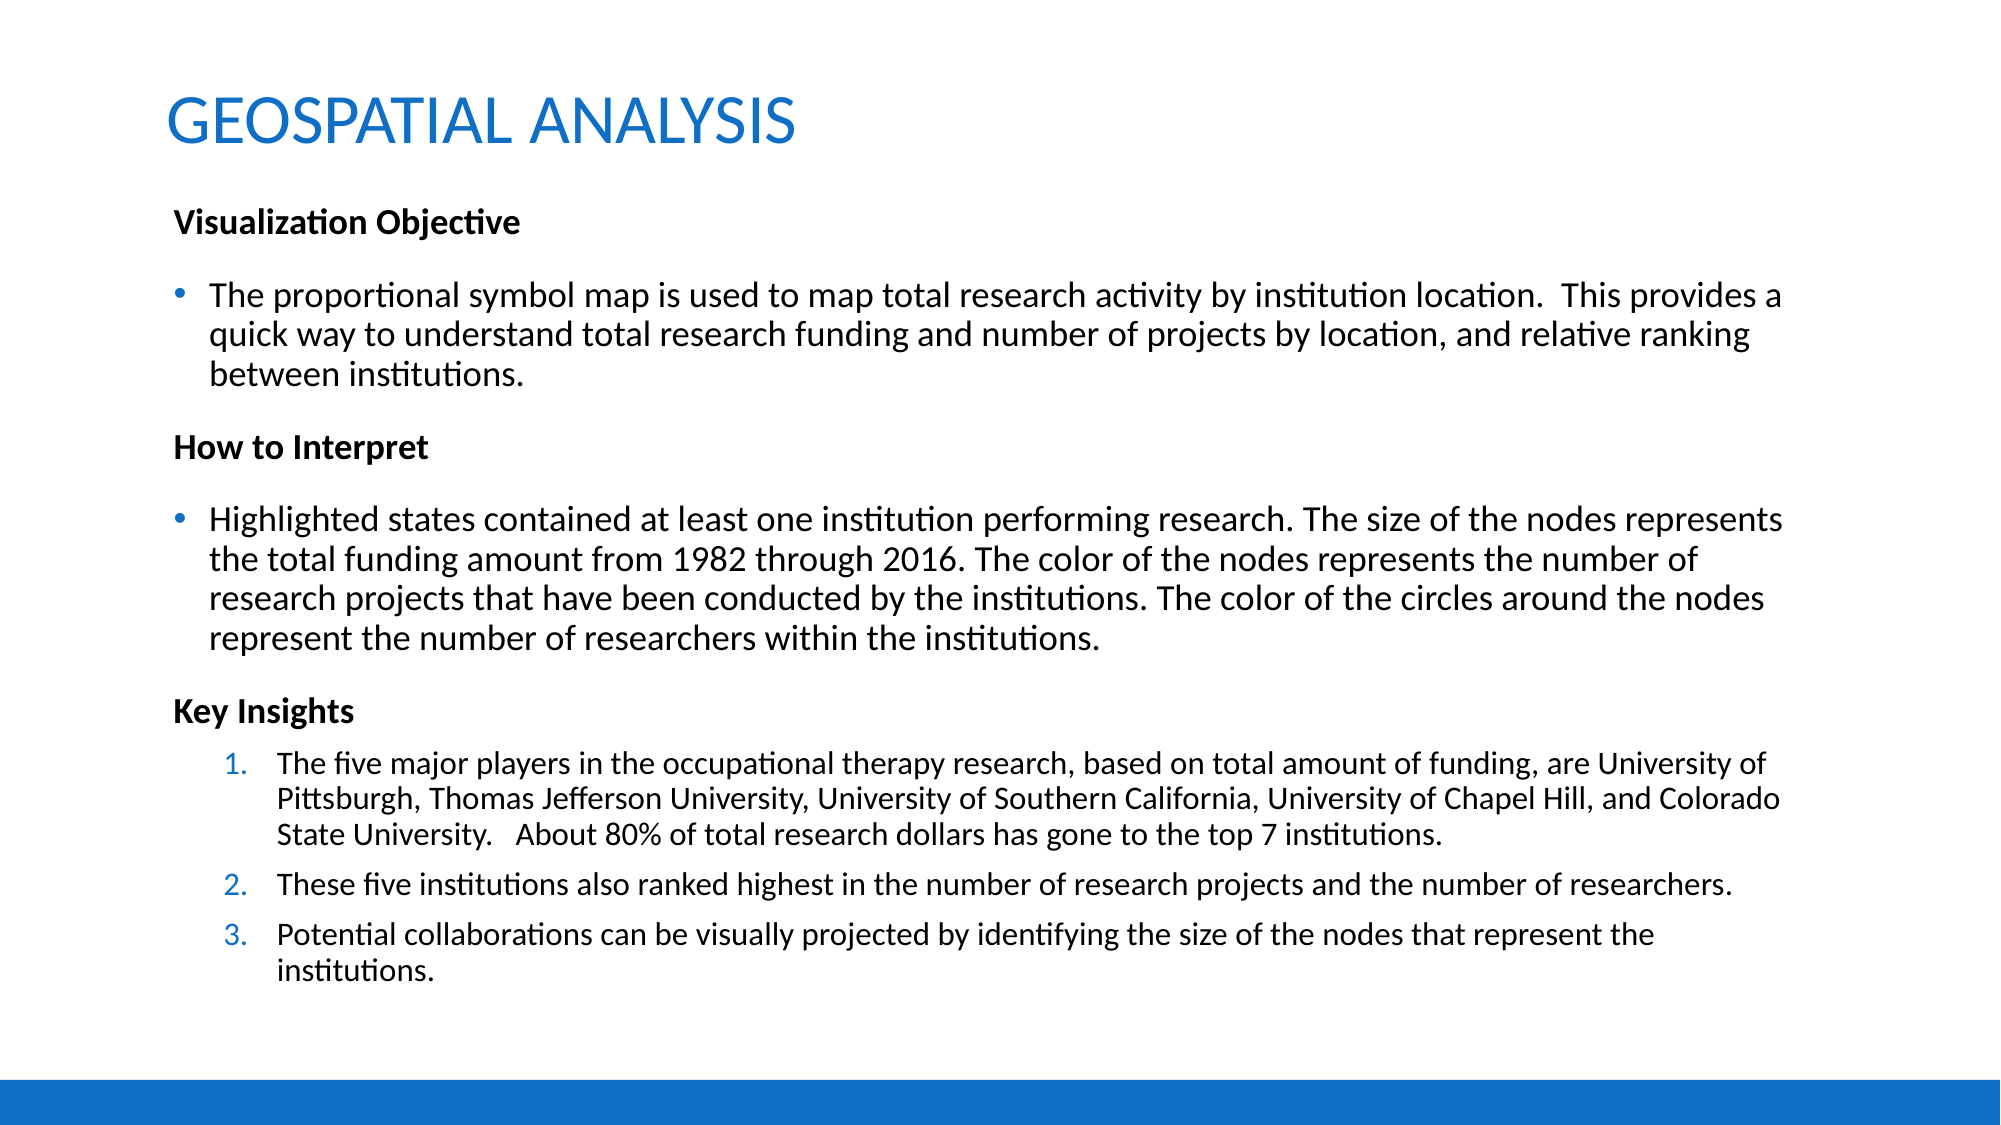

# Geospatial Analysis
Visualization Objective
The proportional symbol map is used to map total research activity by institution location.  This provides a quick way to understand total research funding and number of projects by location, and relative ranking between institutions.
How to Interpret
Highlighted states contained at least one institution performing research. The size of the nodes represents the total funding amount from 1982 through 2016. The color of the nodes represents the number of research projects that have been conducted by the institutions. The color of the circles around the nodes represent the number of researchers within the institutions.
Key Insights
The five major players in the occupational therapy research, based on total amount of funding, are University of Pittsburgh, Thomas Jefferson University, University of Southern California, University of Chapel Hill, and Colorado State University.   About 80% of total research dollars has gone to the top 7 institutions.
These five institutions also ranked highest in the number of research projects and the number of researchers.
Potential collaborations can be visually projected by identifying the size of the nodes that represent the institutions.